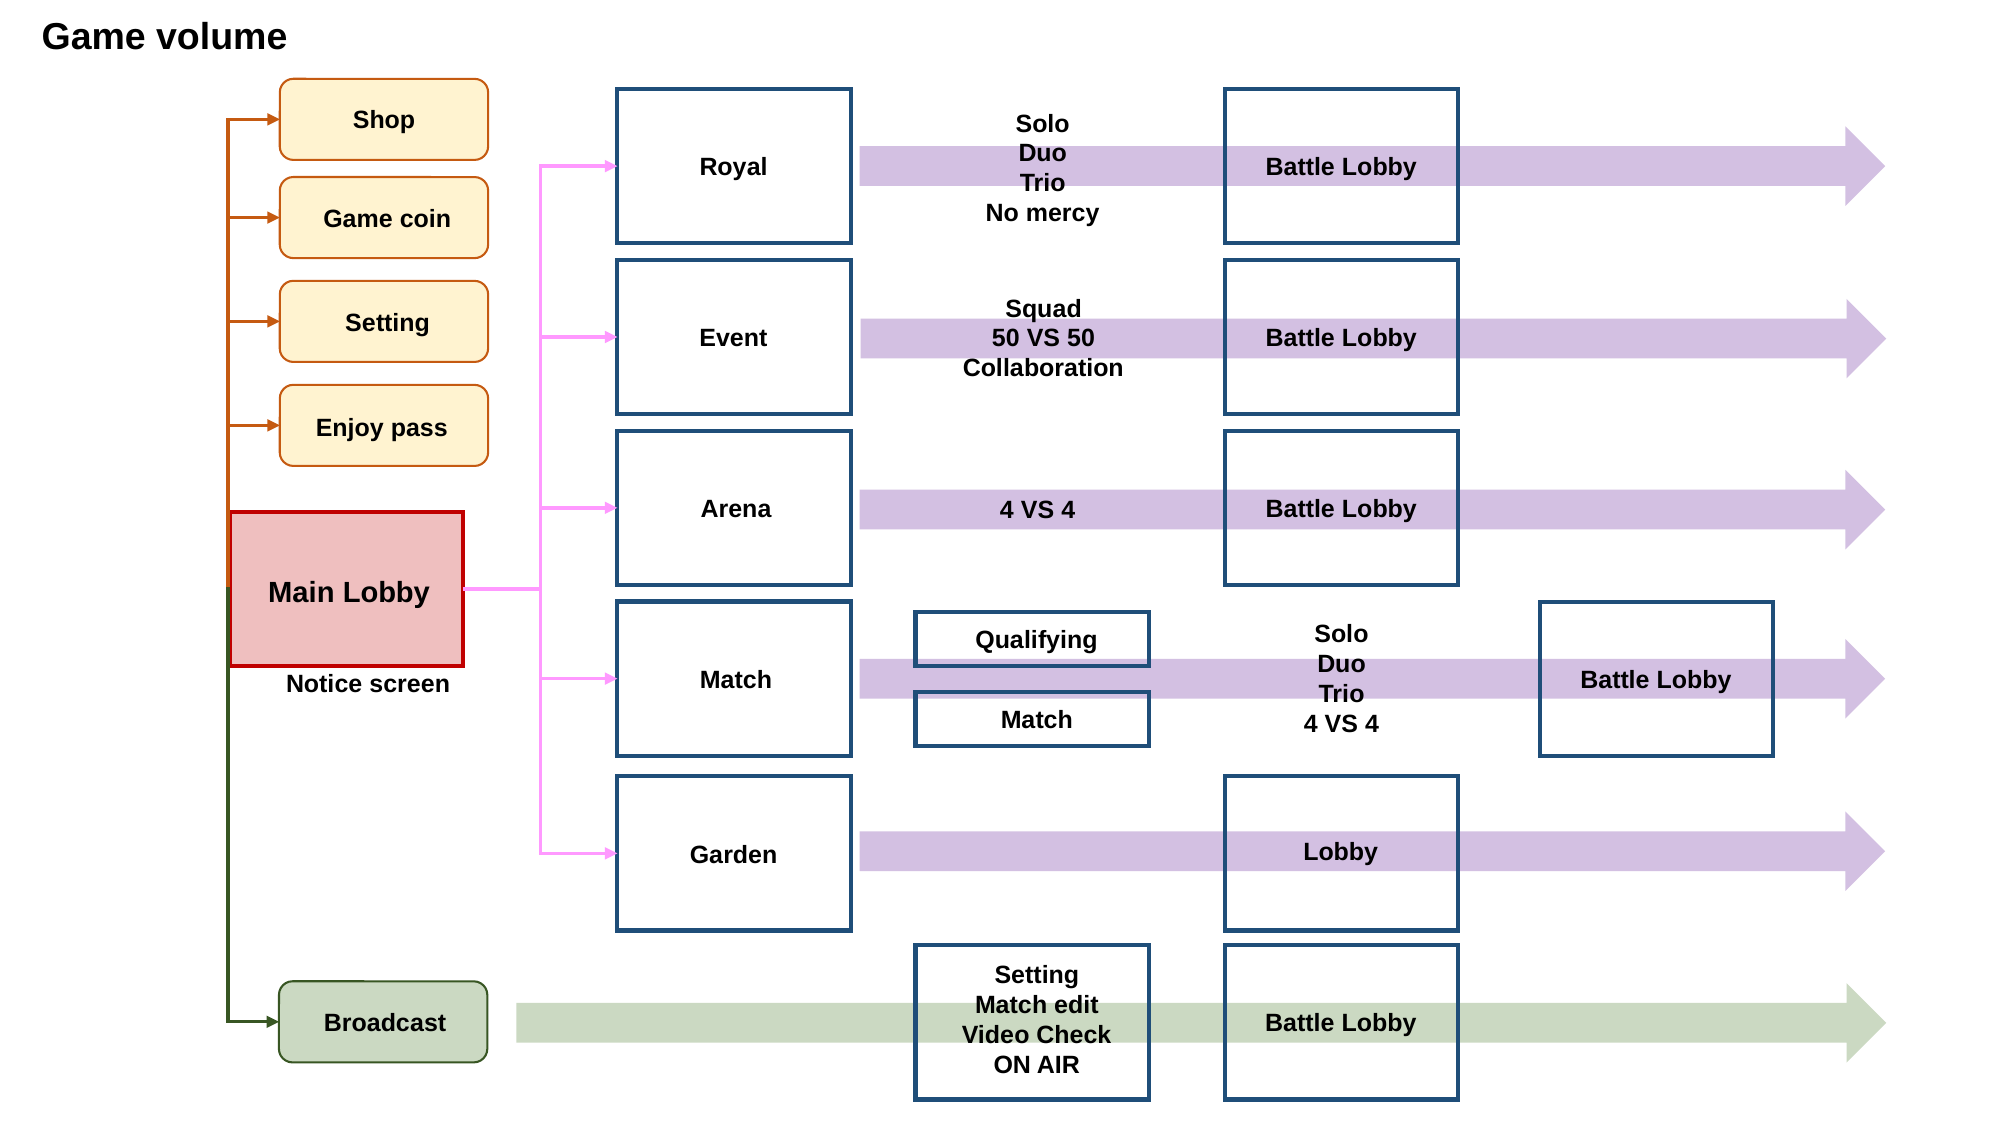

Game volume

Shop
Solo
Duo
Trio
No mercy

Royal
Battle Lobby

Game coin

Squad
50 VS 50
Collaboration
Setting

Event
Battle Lobby

Enjoy pass

Battle Lobby
Arena
4 VS 4

Main Lobby

Solo
Duo
Trio
4 VS 4

Qualifying

Match
Battle Lobby
Notice screen

Match

Lobby
Garden

Setting
Match edit
Video Check
ON AIR

Battle Lobby
Broadcast